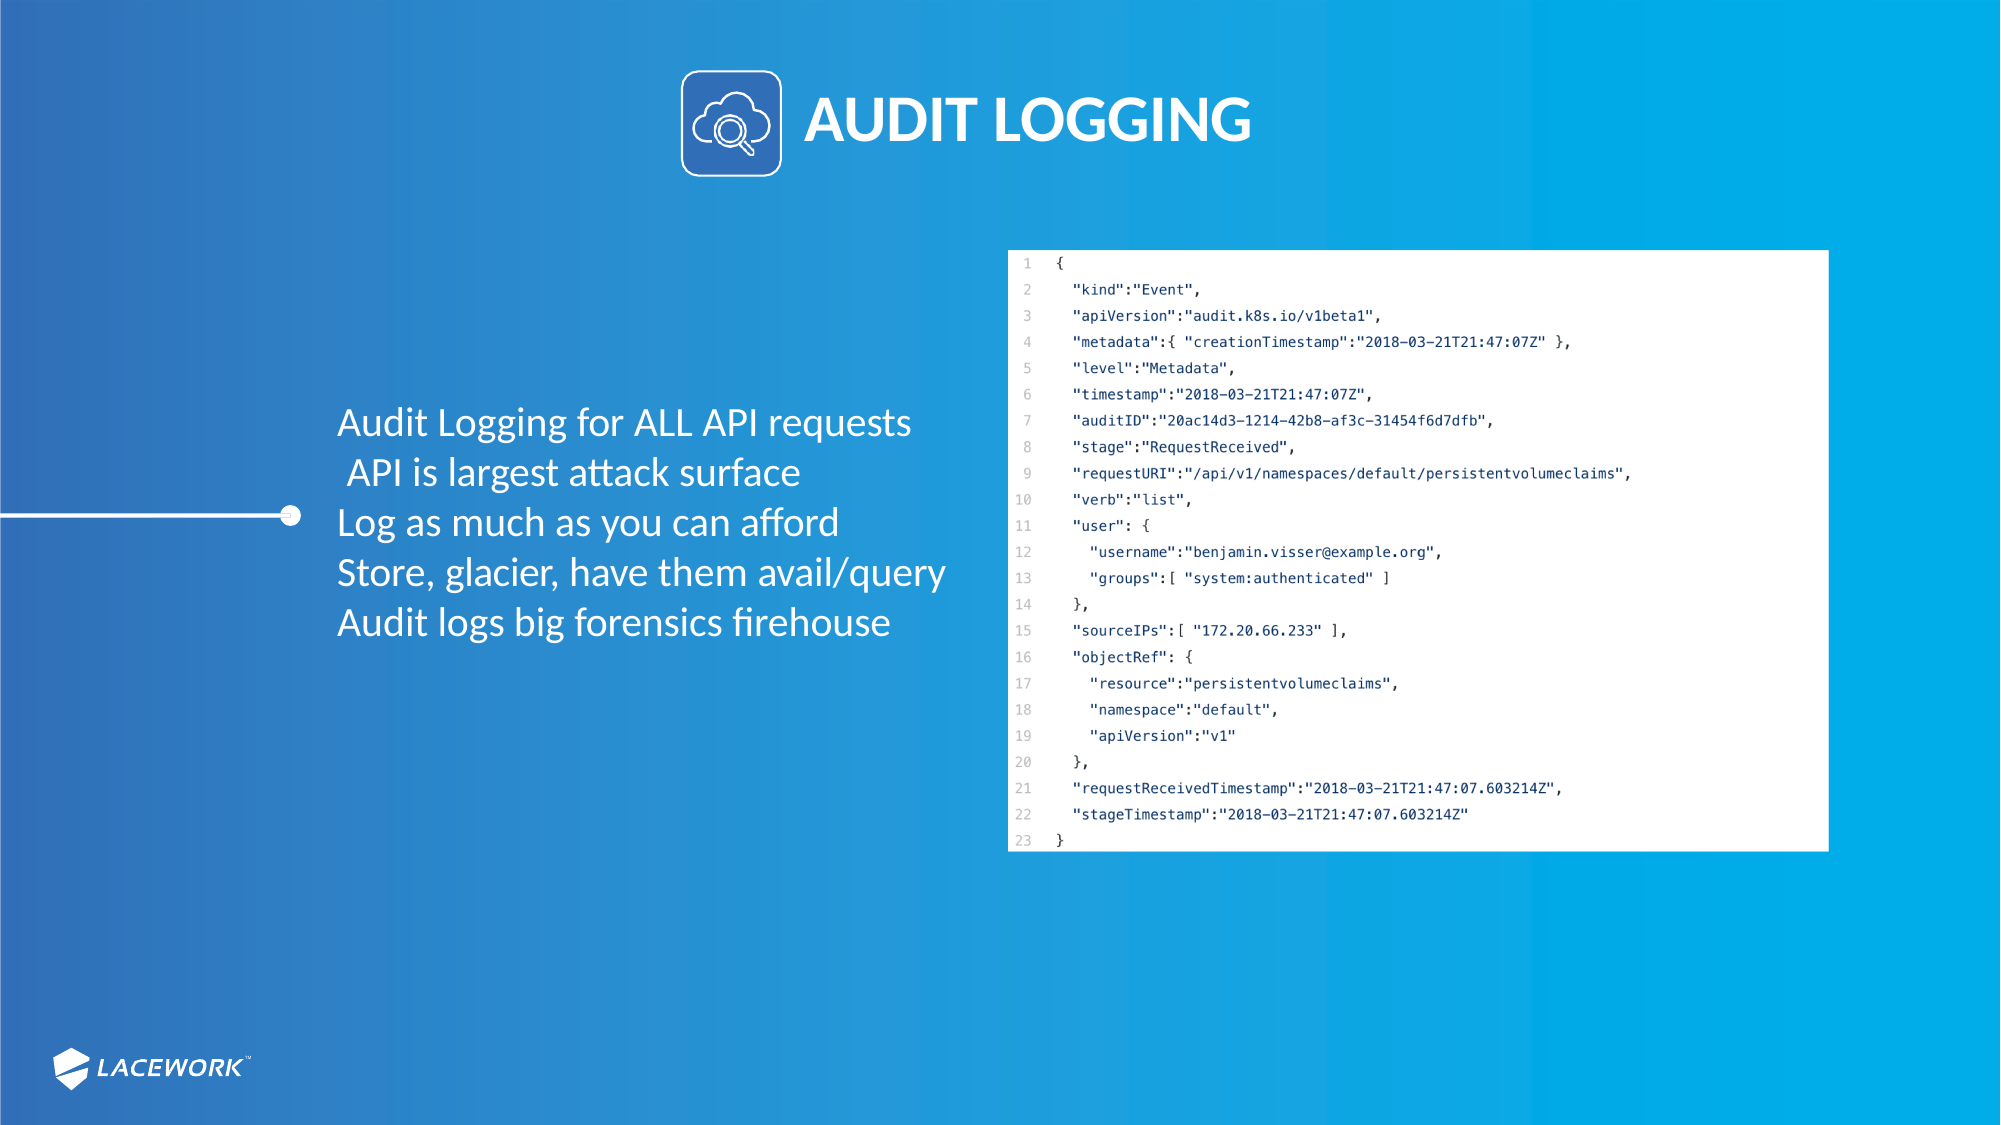

# AUDIT LOGGING

Audit Logging for ALL API requests  API is largest attack surface
Log as much as you can afford
Store, glacier, have them avail/query  Audit logs big forensics firehouse